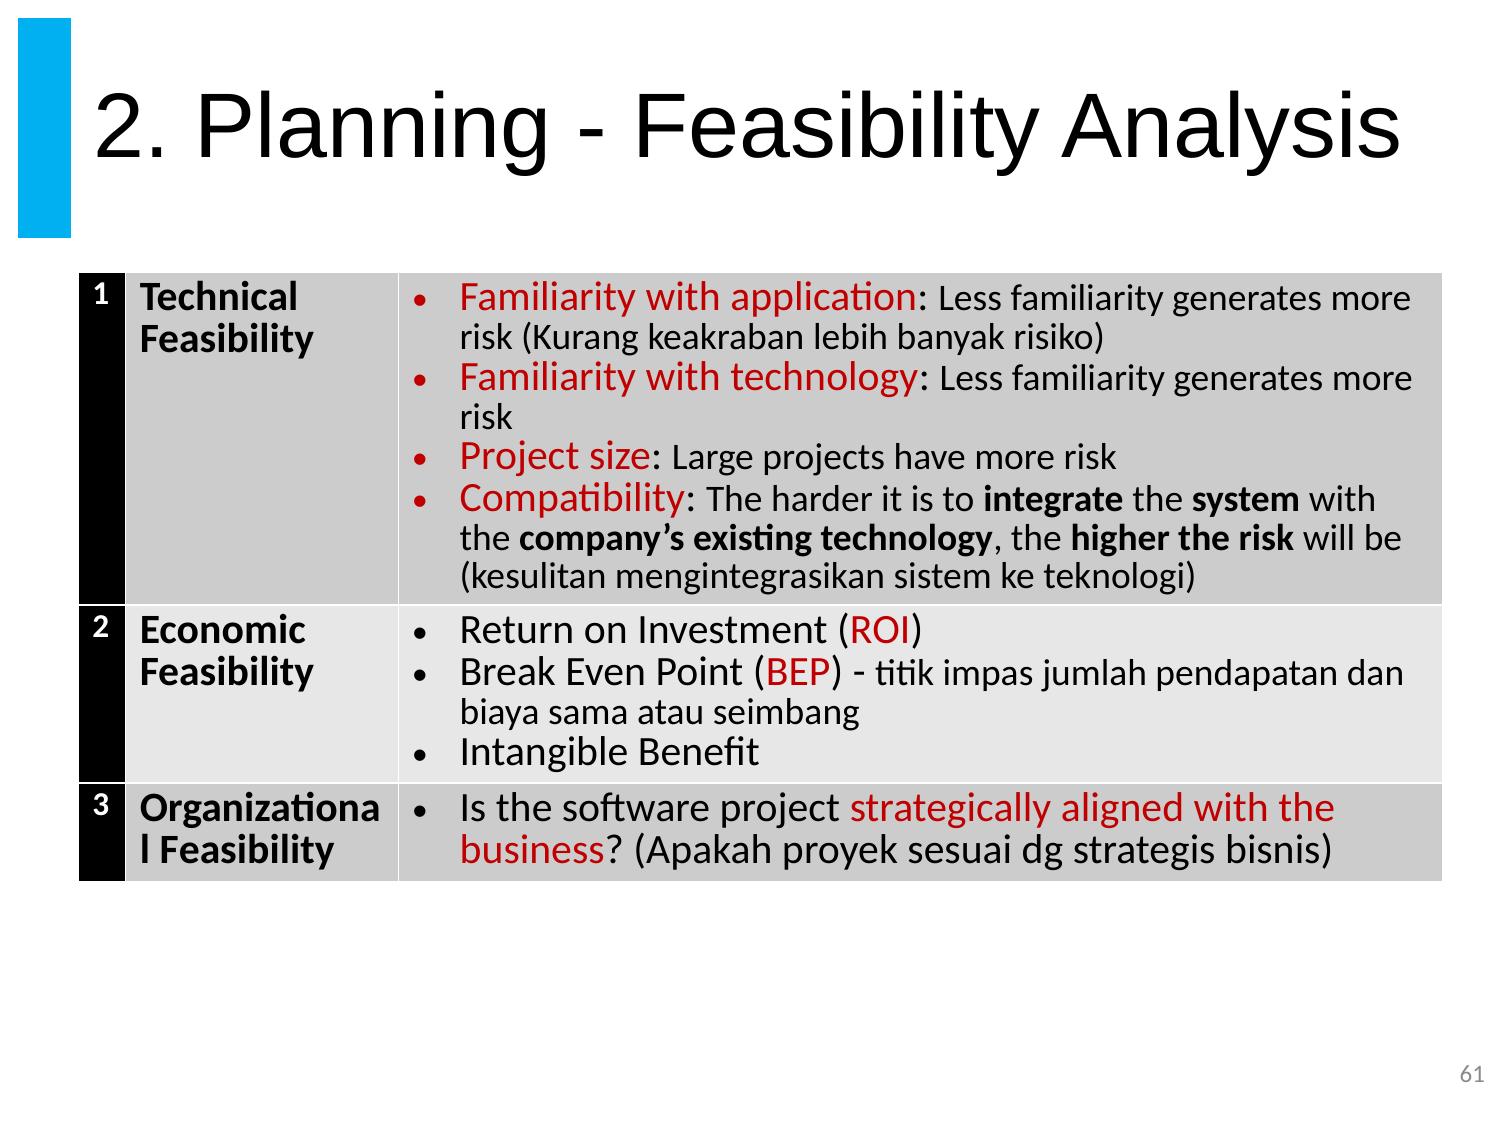

# 2. Planning - Feasibility Analysis
| 1 | Technical Feasibility | Familiarity with application: Less familiarity generates more risk (Kurang keakraban lebih banyak risiko) Familiarity with technology: Less familiarity generates more risk Project size: Large projects have more risk Compatibility: The harder it is to integrate the system with the company’s existing technology, the higher the risk will be (kesulitan mengintegrasikan sistem ke teknologi) |
| --- | --- | --- |
| 2 | Economic Feasibility | Return on Investment (ROI) Break Even Point (BEP) - titik impas jumlah pendapatan dan biaya sama atau seimbang   Intangible Benefit |
| 3 | Organizational Feasibility | Is the software project strategically aligned with the business? (Apakah proyek sesuai dg strategis bisnis) |
61